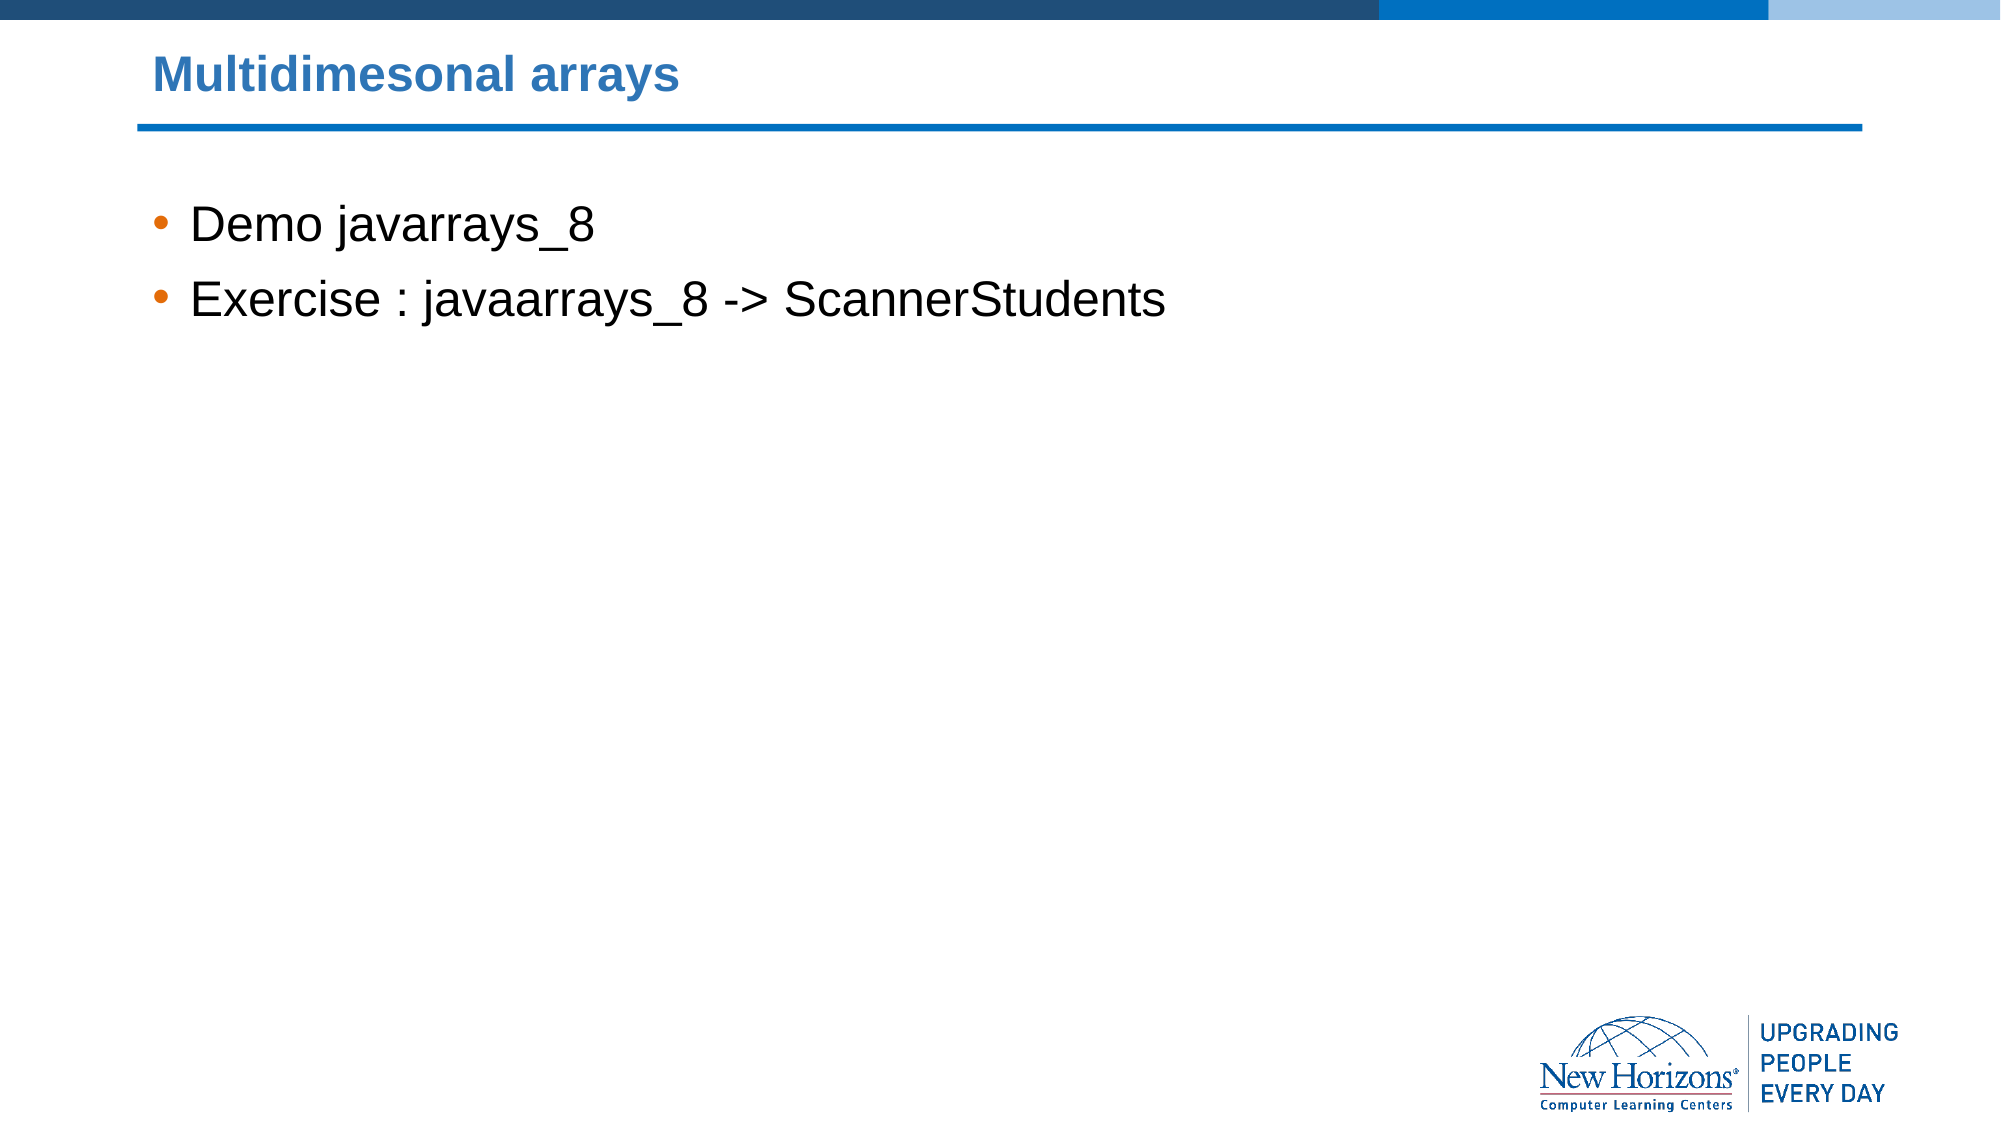

# Multidimesonal arrays
Demo javarrays_8
Exercise : javaarrays_8 -> ScannerStudents